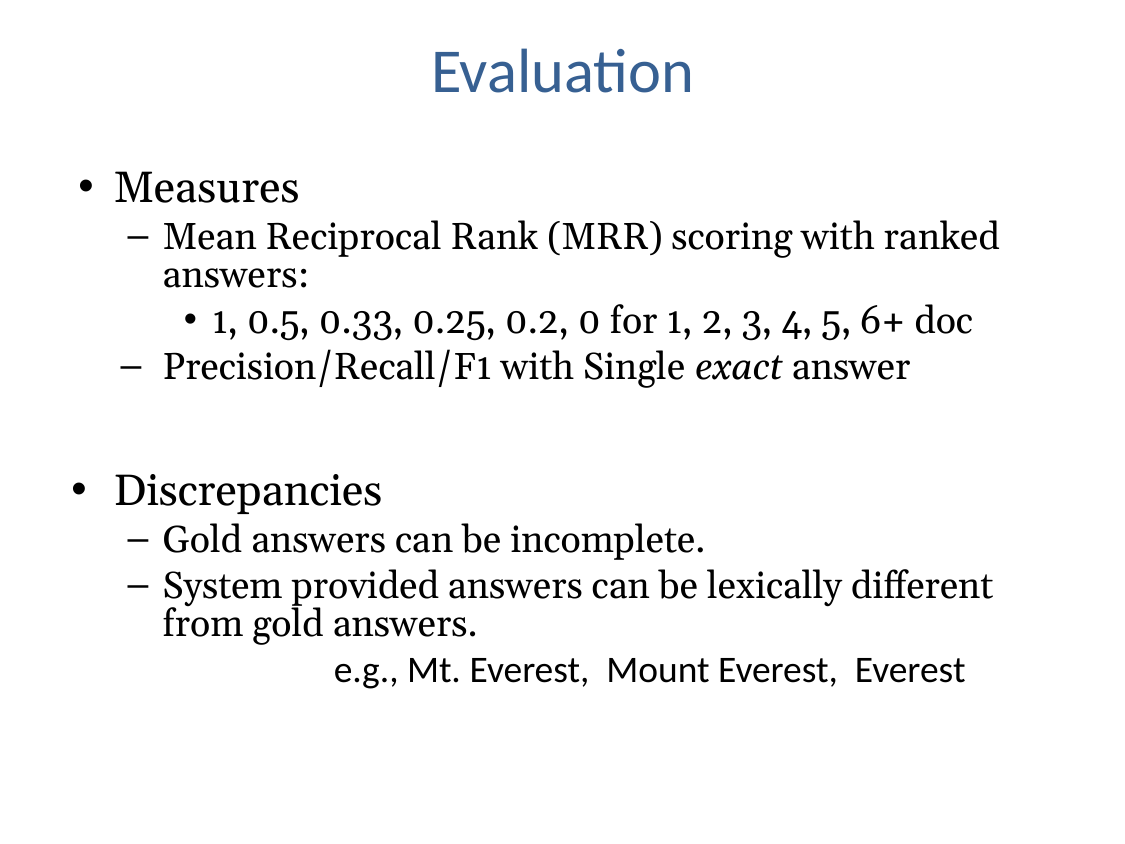

# Evaluation

Measures
Mean Reciprocal Rank (MRR) scoring with ranked answers:
1, 0.5, 0.33, 0.25, 0.2, 0 for 1, 2, 3, 4, 5, 6+ doc
Precision/Recall/F1 with Single exact answer

Discrepancies
Gold answers can be incomplete.
System provided answers can be lexically different from gold answers.
	e.g., Mt. Everest,  Mount Everest,  Everest